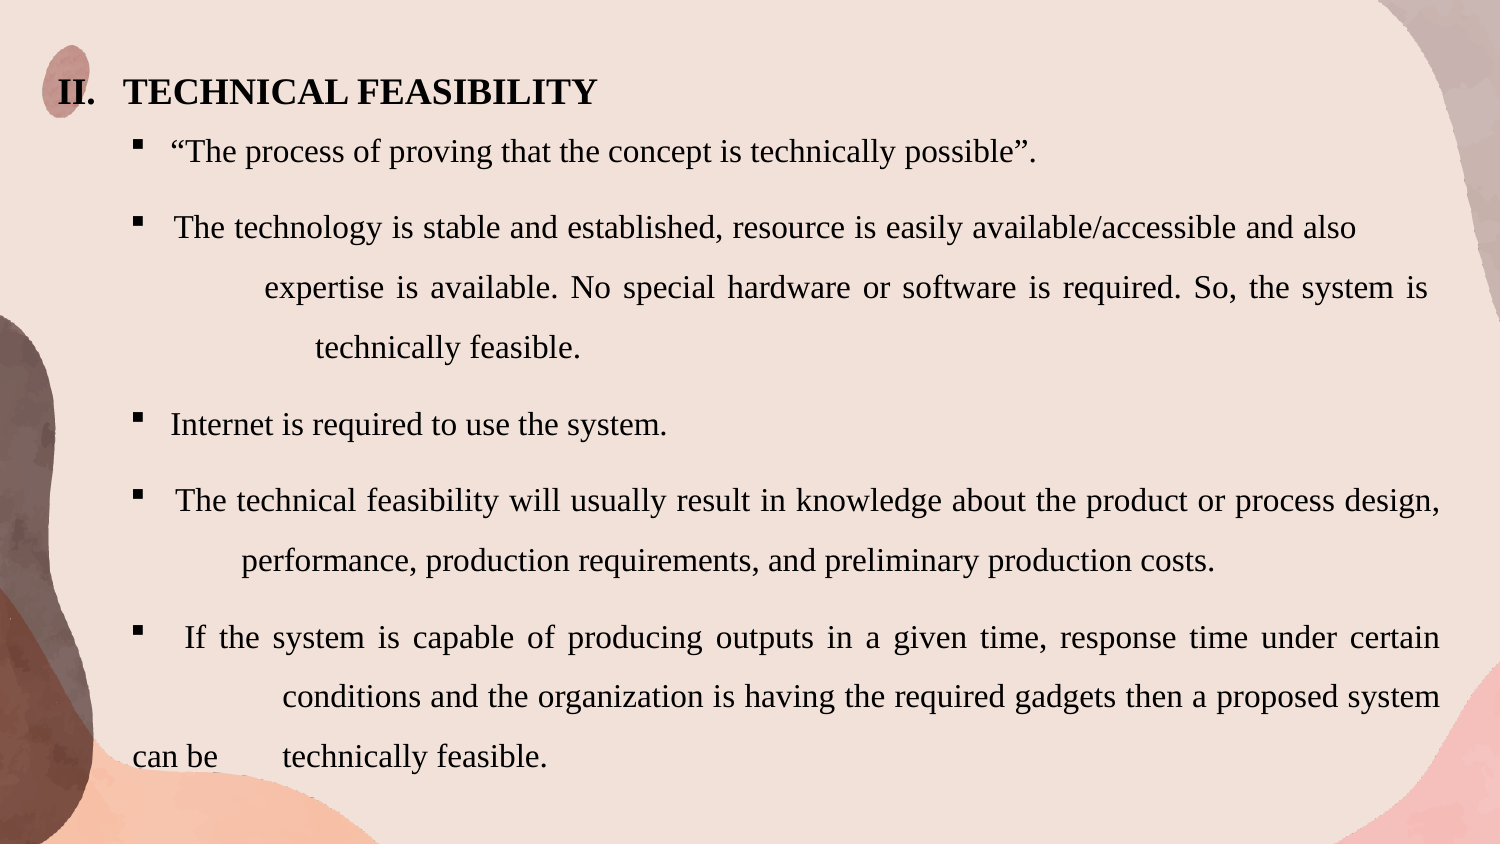

TECHNICAL FEASIBILITY
   “The process of proving that the concept is technically possible”.
   The technology is stable and established, resource is easily available/accessible and also          	    expertise is available. No special hardware or software is required. So, the system is  		    technically feasible.
   Internet is required to use the system.
   The technical feasibility will usually result in knowledge about the product or process design, 	   performance, production requirements, and preliminary production costs.
   If the system is capable of producing outputs in a given time, response time under certain 		conditions and the organization is having the required gadgets then a proposed system can be    	technically feasible.